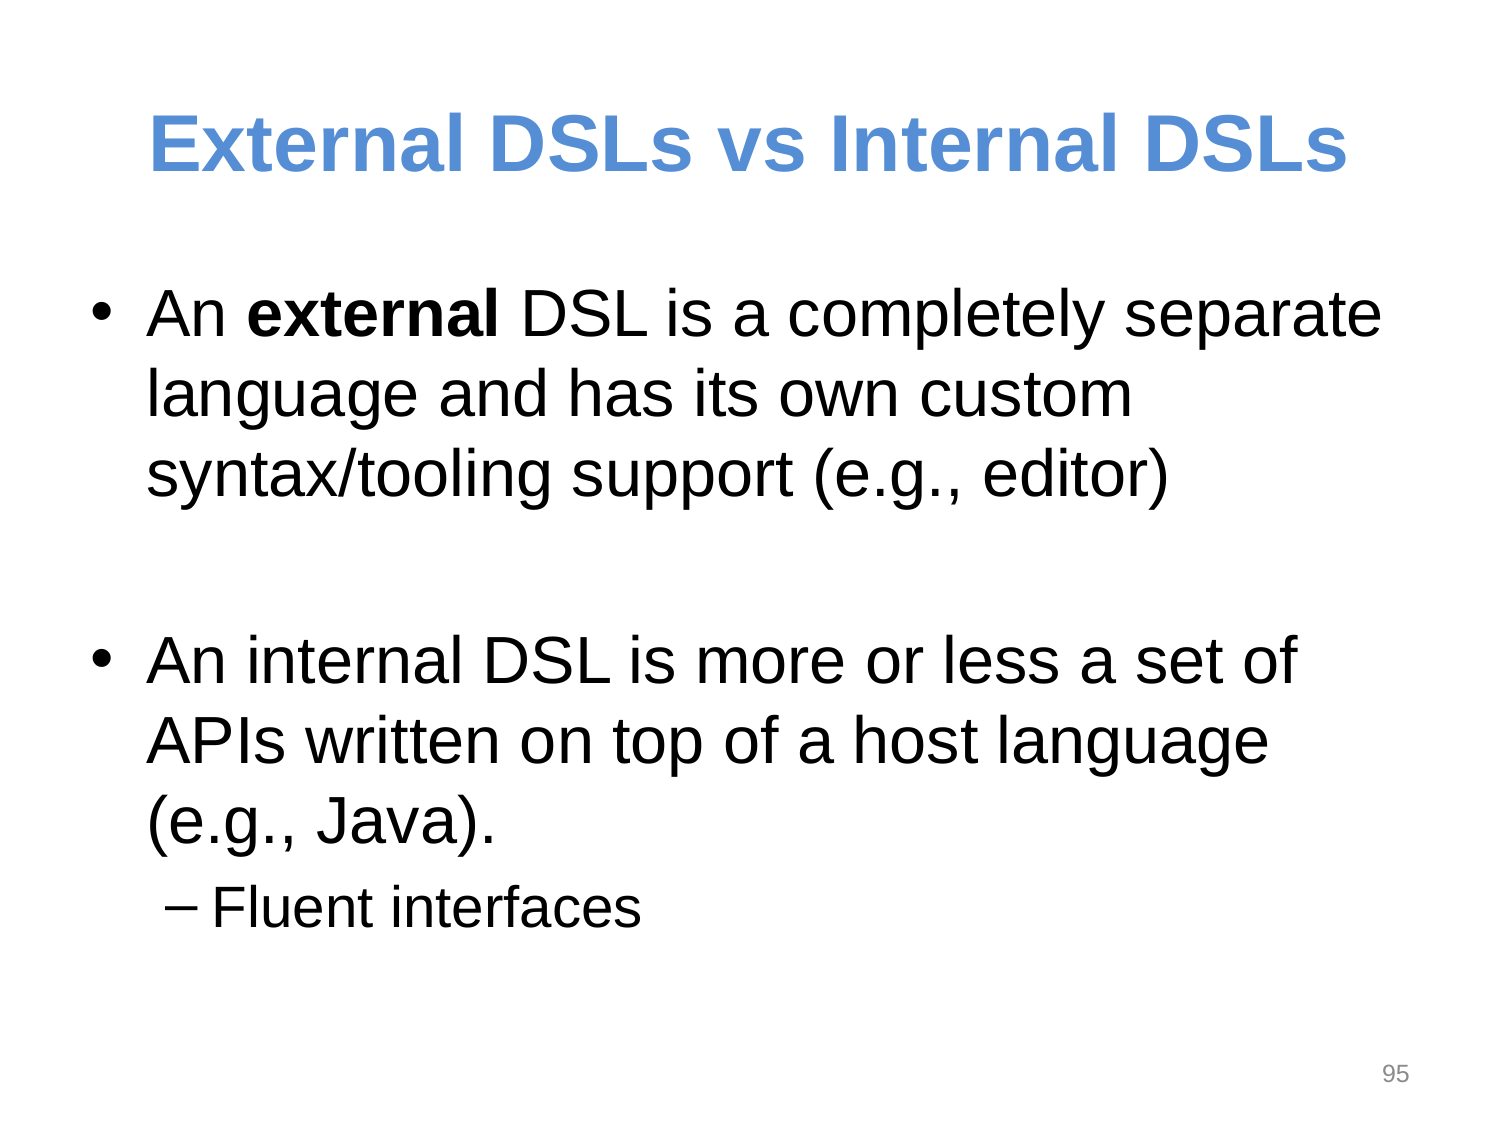

# External DSLs vs Internal DSLs
An external DSL is a completely separate language and has its own custom syntax/tooling support (e.g., editor)

An internal DSL is more or less a set of APIs written on top of a host language (e.g., Java).
Fluent interfaces
95